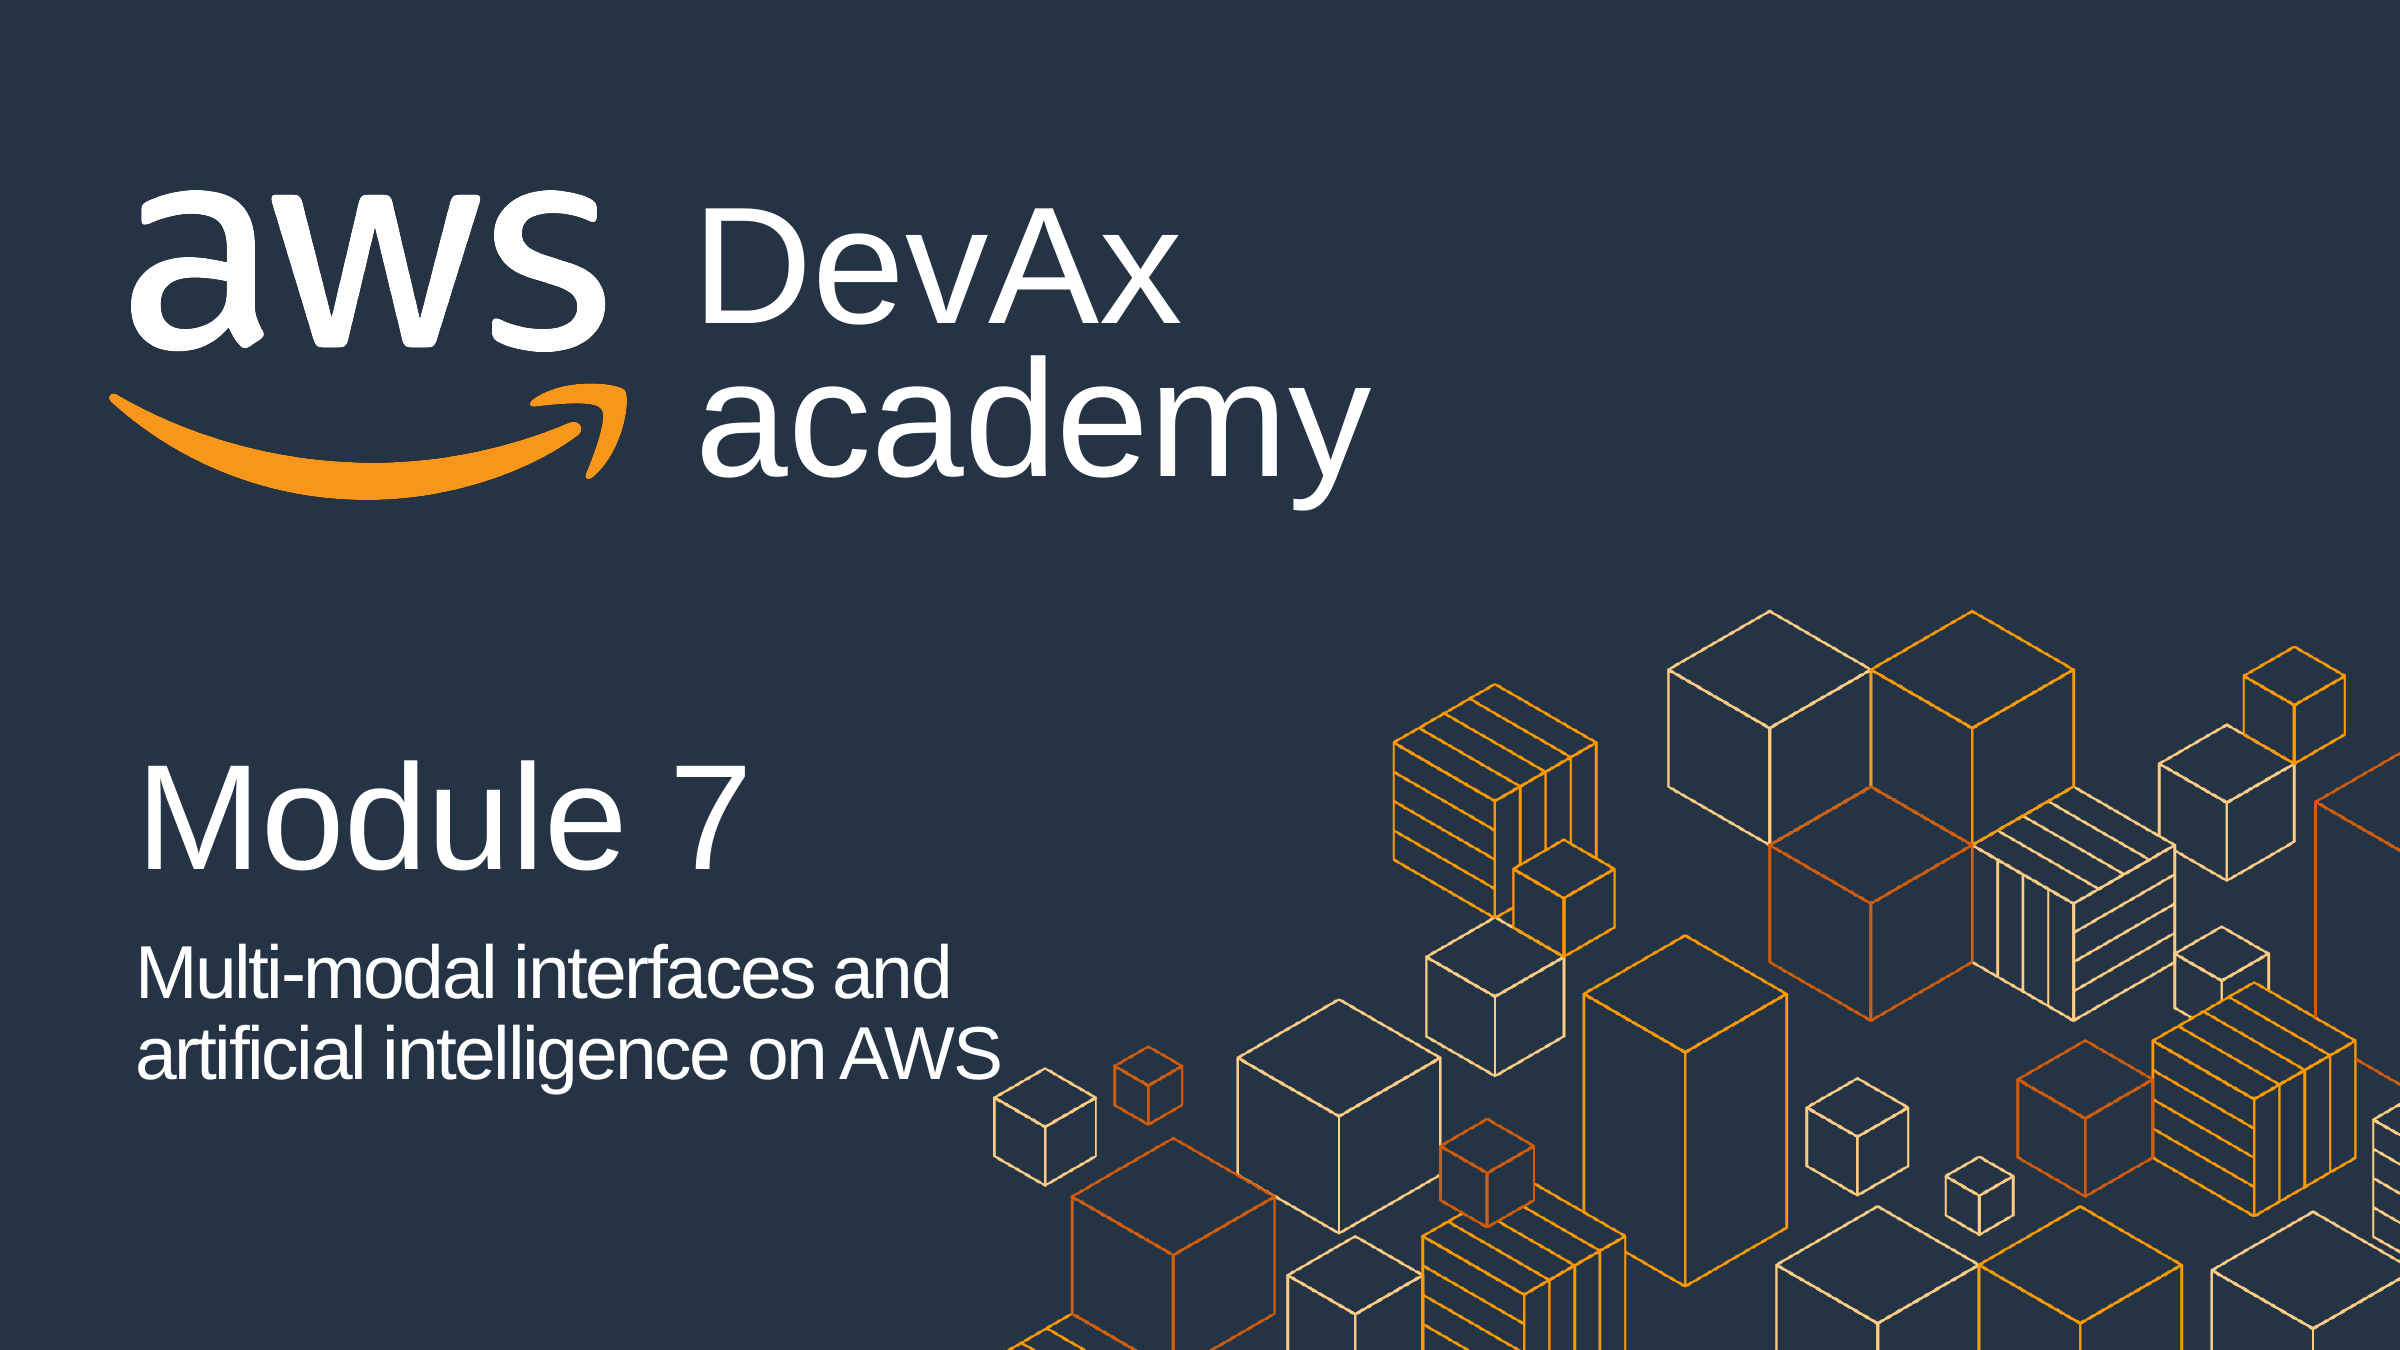

Module 7
Multi-modal interfaces and
artificial intelligence on AWS